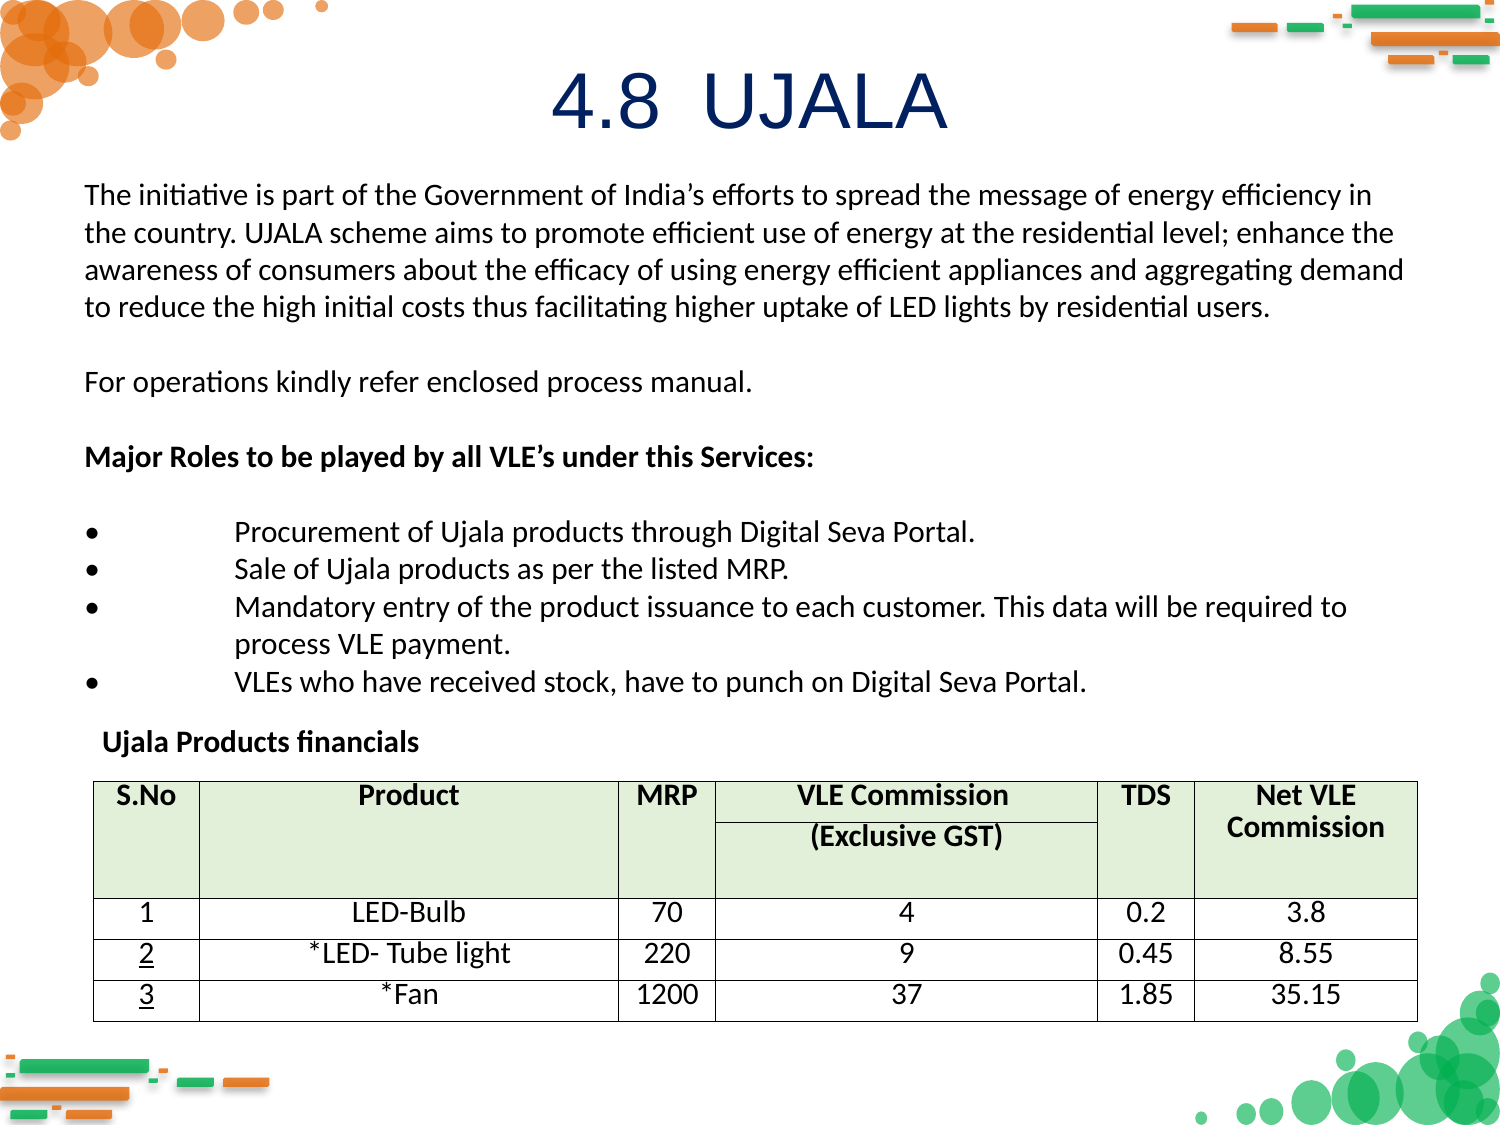

# 4.8	UJALA

The initiative is part of the Government of India’s efforts to spread the message of energy efficiency in the country. UJALA scheme aims to promote efficient use of energy at the residential level; enhance the awareness of consumers about the efficacy of using energy efficient appliances and aggregating demand to reduce the high initial costs thus facilitating higher uptake of LED lights by residential users.

For operations kindly refer enclosed process manual.

Major Roles to be played by all VLE’s under this Services:

•	Procurement of Ujala products through Digital Seva Portal.
•	Sale of Ujala products as per the listed MRP.
•	Mandatory entry of the product issuance to each customer. This data will be required to 	process VLE payment.
•	VLEs who have received stock, have to punch on Digital Seva Portal.

Ujala Products financials
| S.No | Product | MRP | VLE Commission | TDS | Net VLE Commission |
| --- | --- | --- | --- | --- | --- |
|  |  |  | (Exclusive GST) |  |  |
| 1 | LED-Bulb | 70 | 4 | 0.2 | 3.8 |
| 2 | \*LED- Tube light | 220 | 9 | 0.45 | 8.55 |
| 3 | \*Fan | 1200 | 37 | 1.85 | 35.15 |